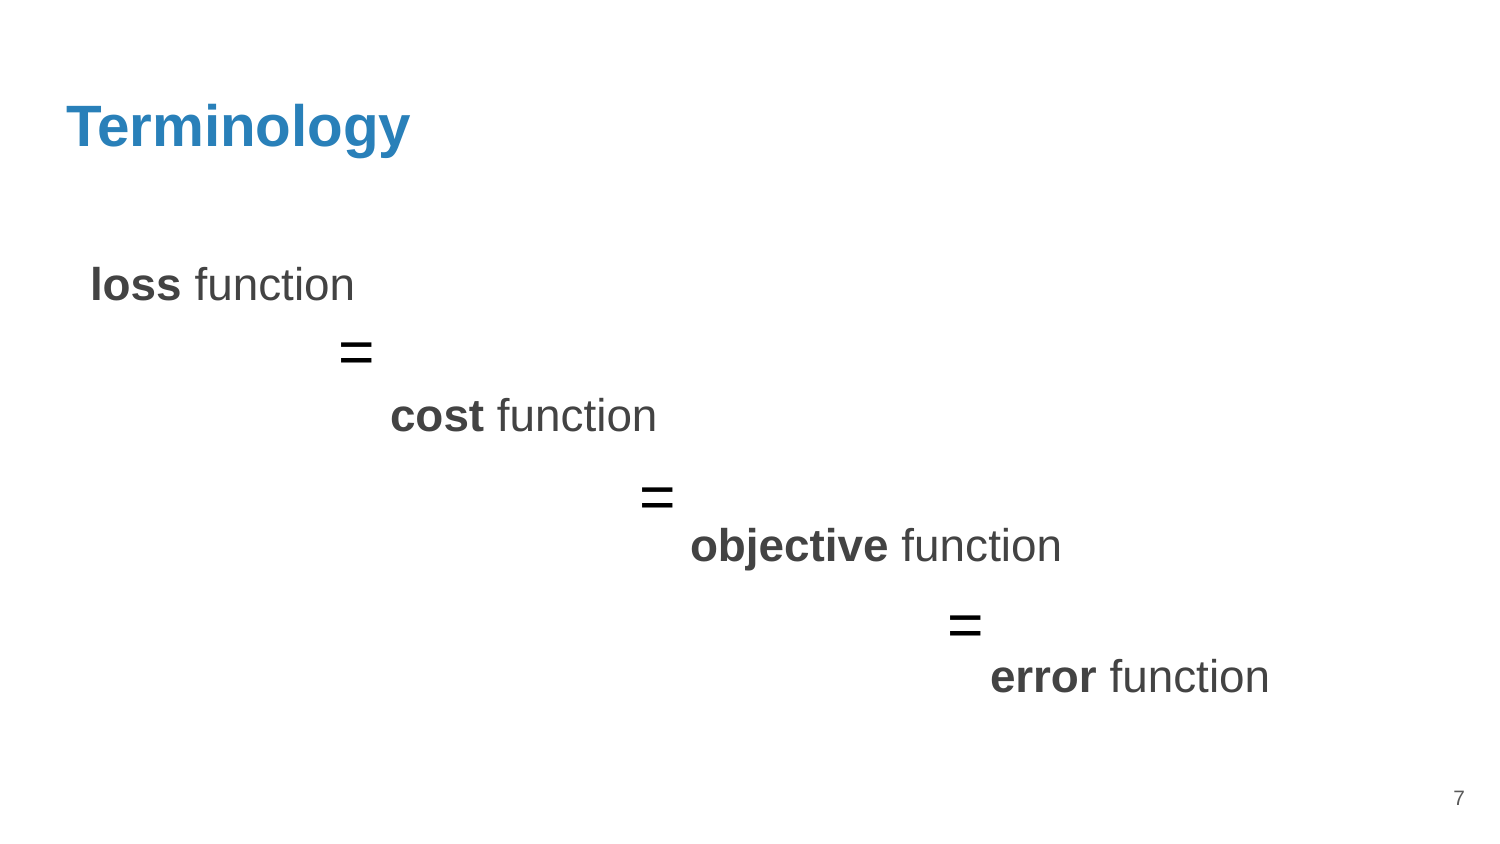

# Terminology
loss function
cost function
objective function
error function
=
=
=
7